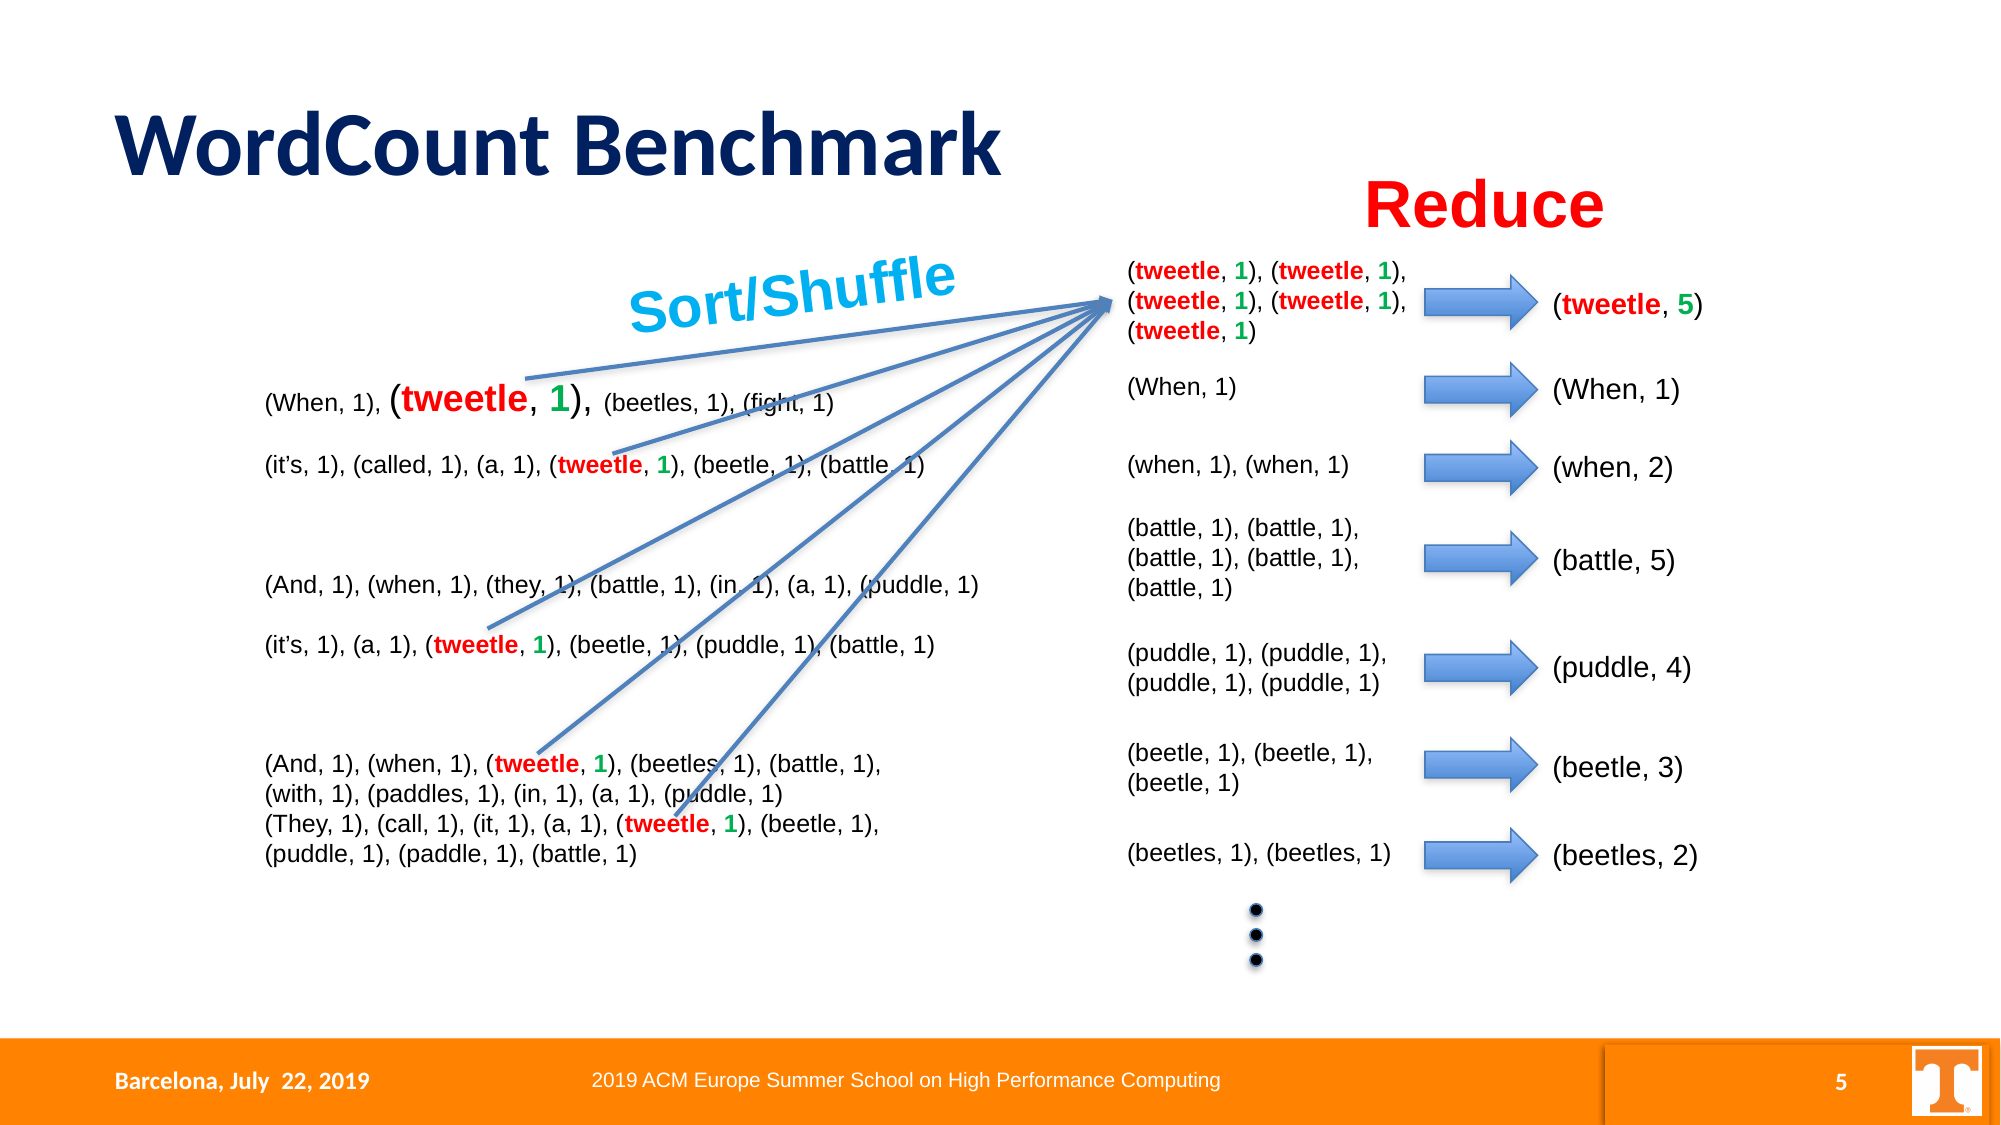

WordCount Benchmark
Reduce
(tweetle, 1), (tweetle, 1), (tweetle, 1), (tweetle, 1), (tweetle, 1)
Sort/Shuffle

(tweetle, 5)

(When, 1)
(When, 1)
(When, 1), (tweetle, 1), (beetles, 1), (fight, 1)

(it’s, 1), (called, 1), (a, 1), (tweetle, 1), (beetle, 1), (battle, 1)

(And, 1), (when, 1), (they, 1), (battle, 1), (in, 1), (a, 1), (puddle, 1)

(it’s, 1), (a, 1), (tweetle, 1), (beetle, 1), (puddle, 1), (battle, 1)

(And, 1), (when, 1), (tweetle, 1), (beetles, 1), (battle, 1),
(with, 1), (paddles, 1), (in, 1), (a, 1), (puddle, 1)
(They, 1), (call, 1), (it, 1), (a, 1), (tweetle, 1), (beetle, 1),
(puddle, 1), (paddle, 1), (battle, 1)

(when, 1), (when, 1)
(when, 2)
(battle, 1), (battle, 1), (battle, 1), (battle, 1), (battle, 1)

(battle, 5)
(puddle, 1), (puddle, 1), (puddle, 1), (puddle, 1)

(puddle, 4)
(beetle, 1), (beetle, 1), (beetle, 1)

(beetle, 3)

(beetles, 1), (beetles, 1)
(beetles, 2)

Barcelona, July  22, 2019
2019 ACM Europe Summer School on High Performance Computing
5